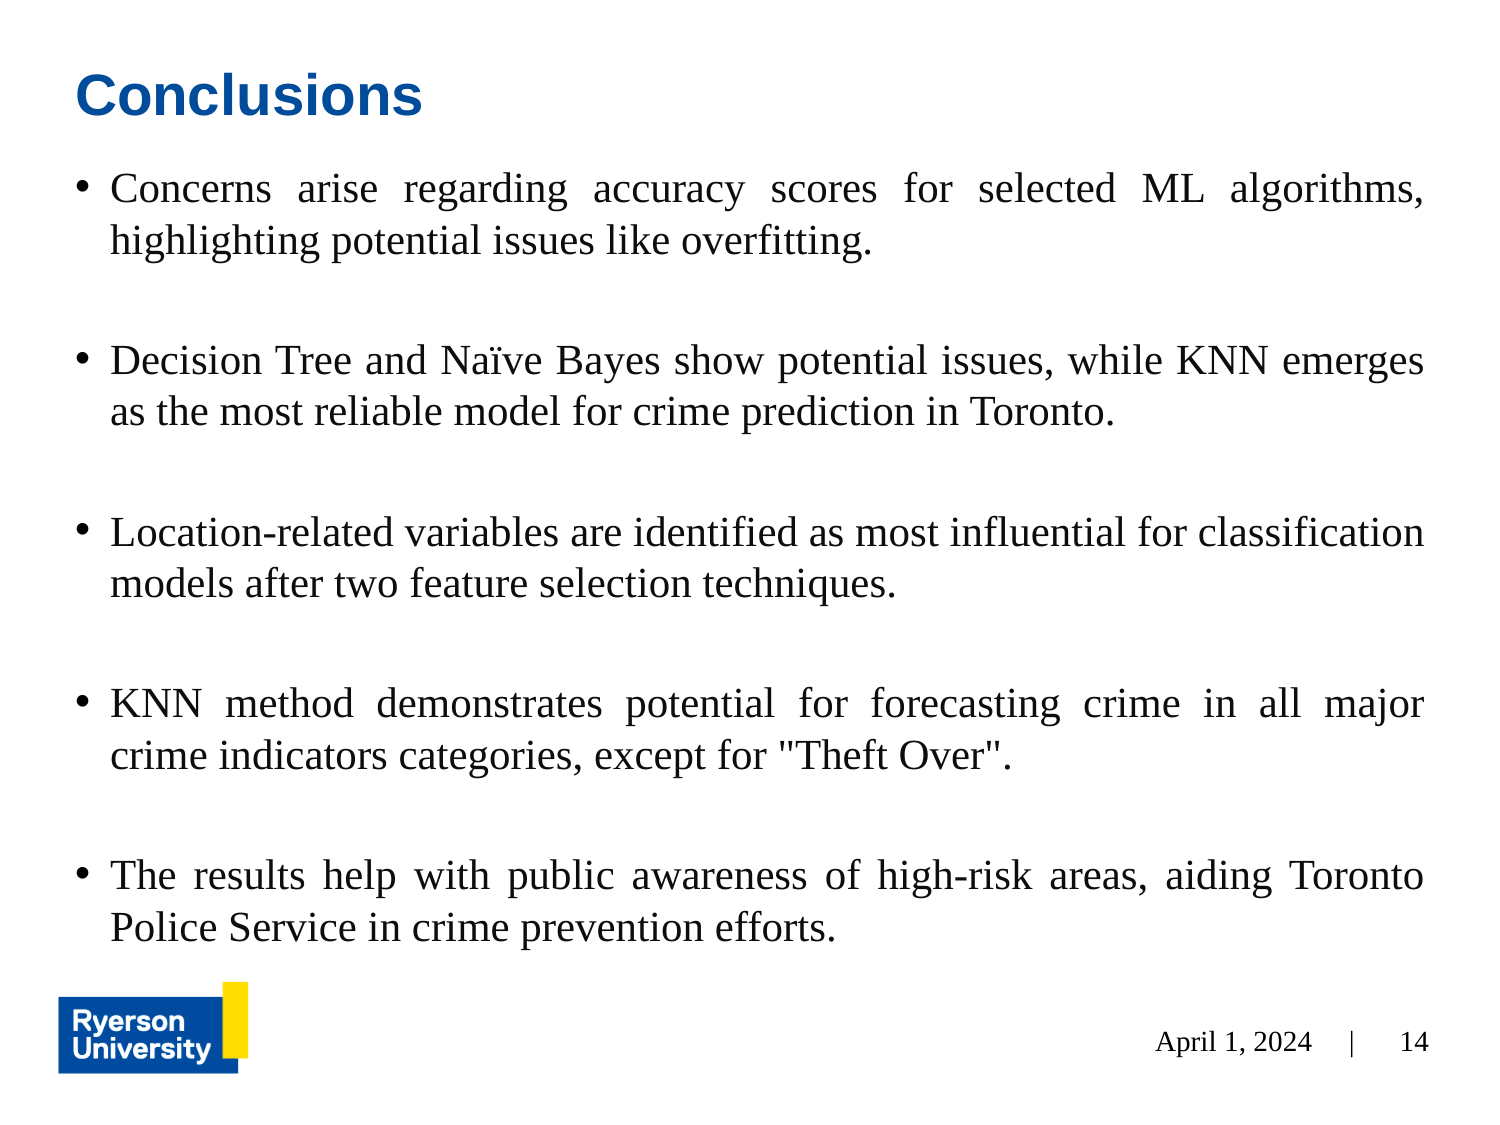

# Conclusions
Concerns arise regarding accuracy scores for selected ML algorithms, highlighting potential issues like overfitting.

Decision Tree and Naïve Bayes show potential issues, while KNN emerges as the most reliable model for crime prediction in Toronto.

Location-related variables are identified as most influential for classification models after two feature selection techniques.

KNN method demonstrates potential for forecasting crime in all major crime indicators categories, except for "Theft Over".

The results help with public awareness of high-risk areas, aiding Toronto Police Service in crime prevention efforts.

14
April 1, 2024     |